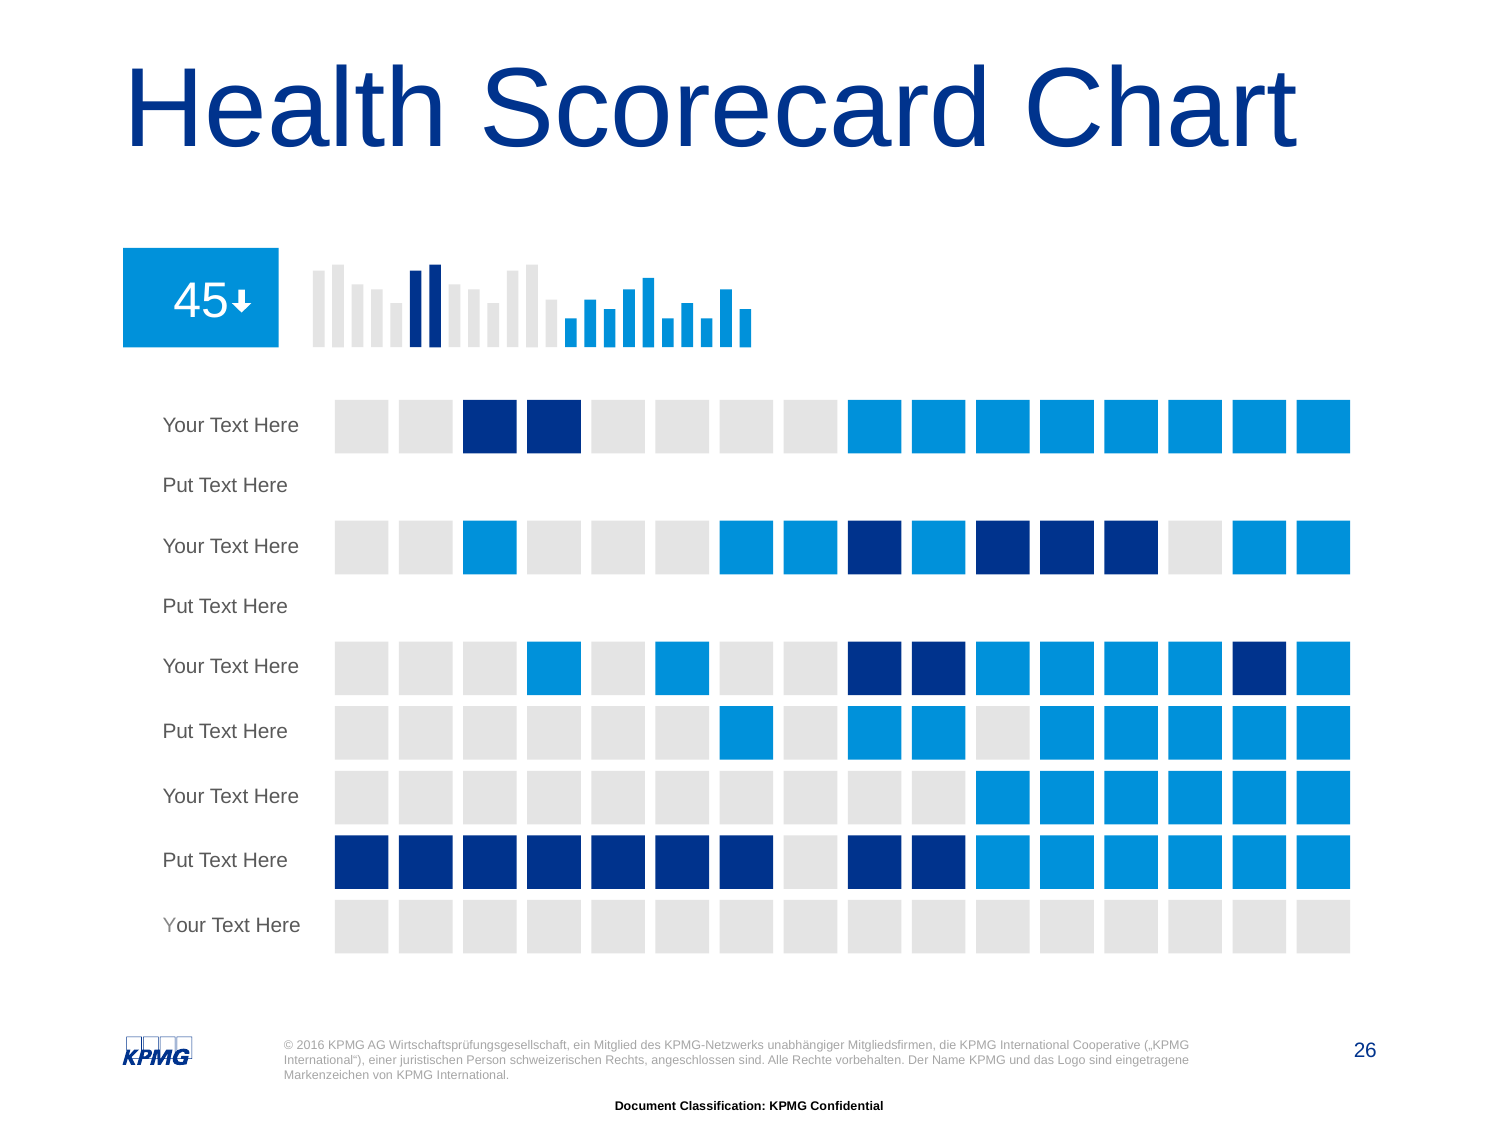

# Health Scorecard Chart

45

Capture your audience’s attention. Download this  awesome diagram. Bring your presentation to life. All images are 100% editable in PowerPoint. Your text goes here. Capture your audience’s attention. Download this  awesome diagram.

Your Text Here
Put Text Here

Your Text Here
Put Text Here

Your Text Here

Put Text Here

Your Text Here

Put Text Here

Your Text Here